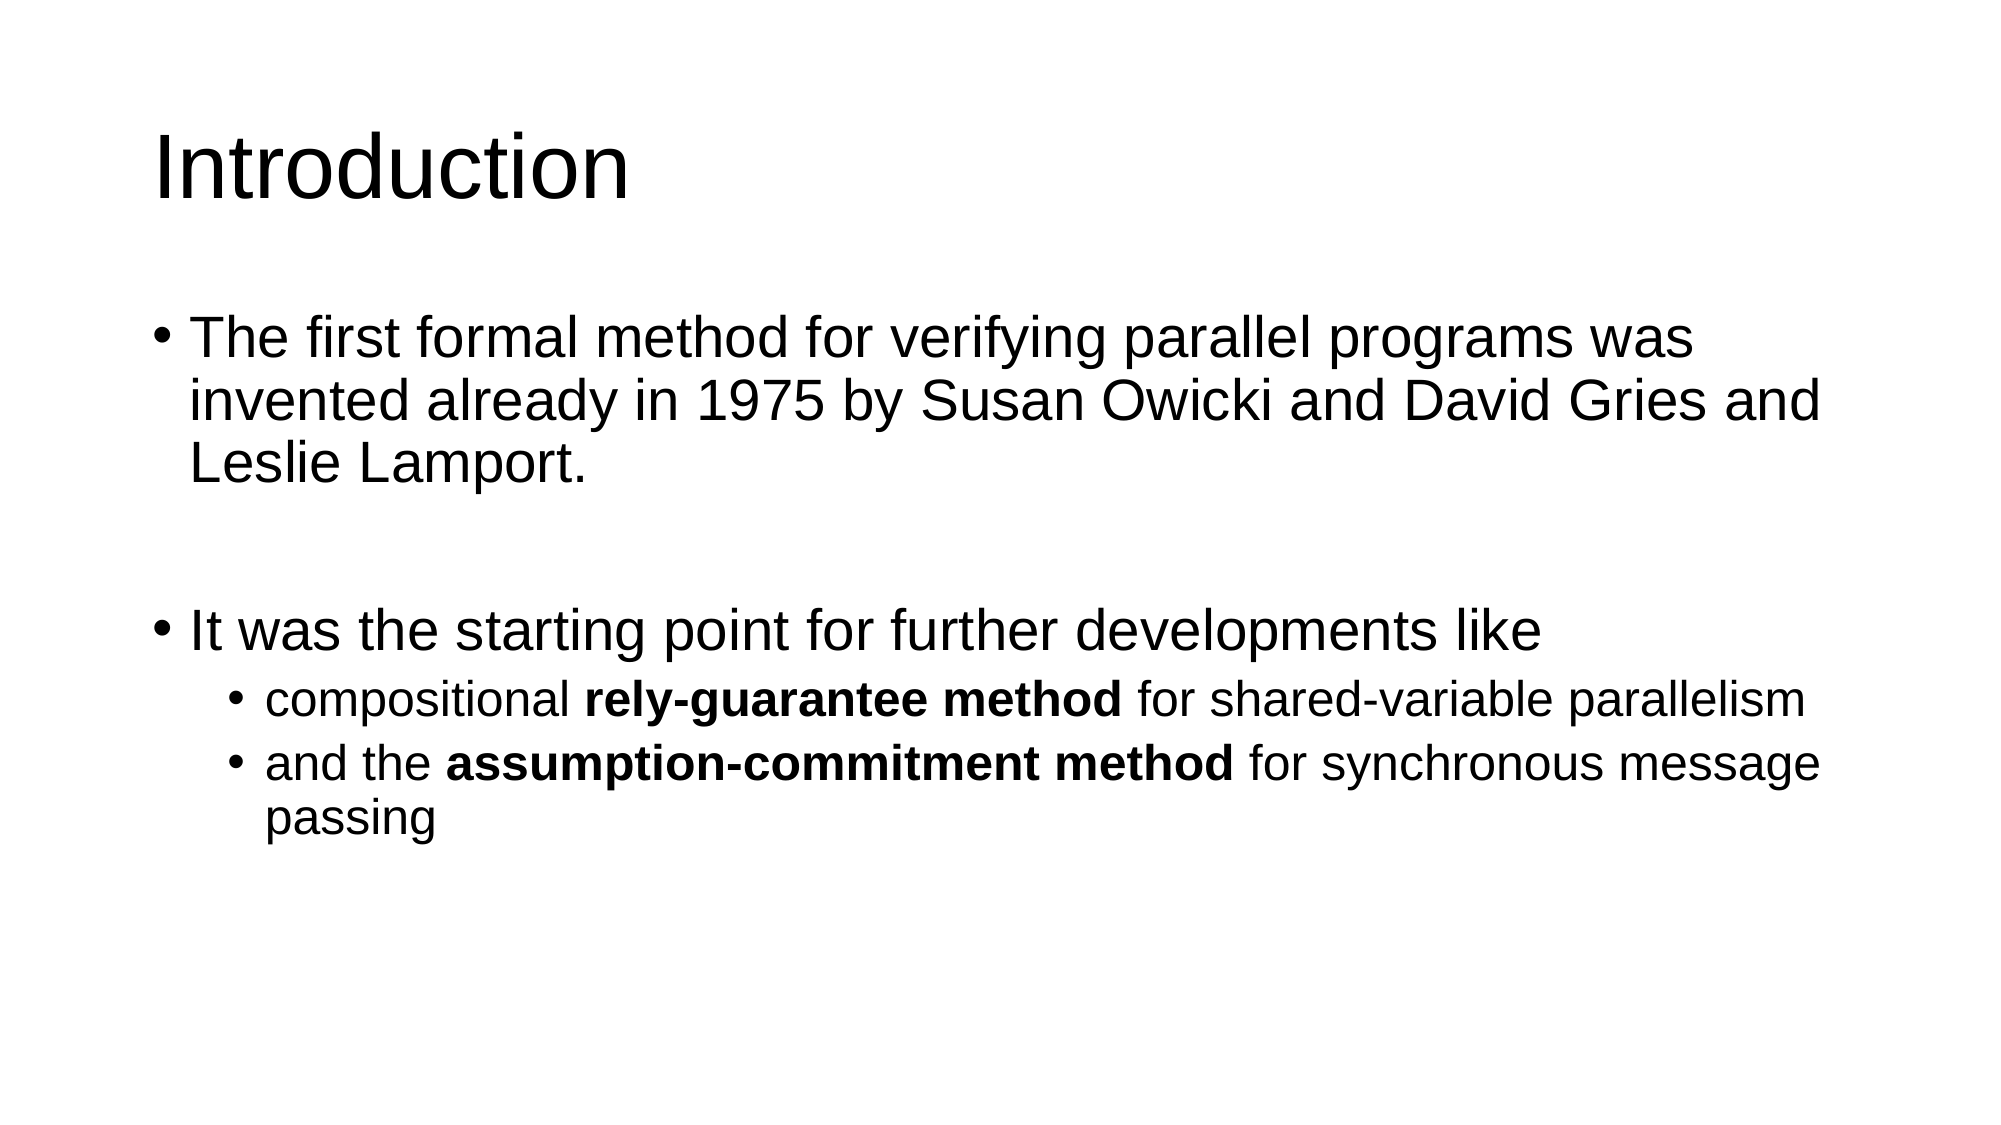

# Introduction
The first formal method for verifying parallel programs was invented already in 1975 by Susan Owicki and David Gries and Leslie Lamport.

It was the starting point for further developments like
compositional rely-guarantee method for shared-variable parallelism
and the assumption-commitment method for synchronous message passing